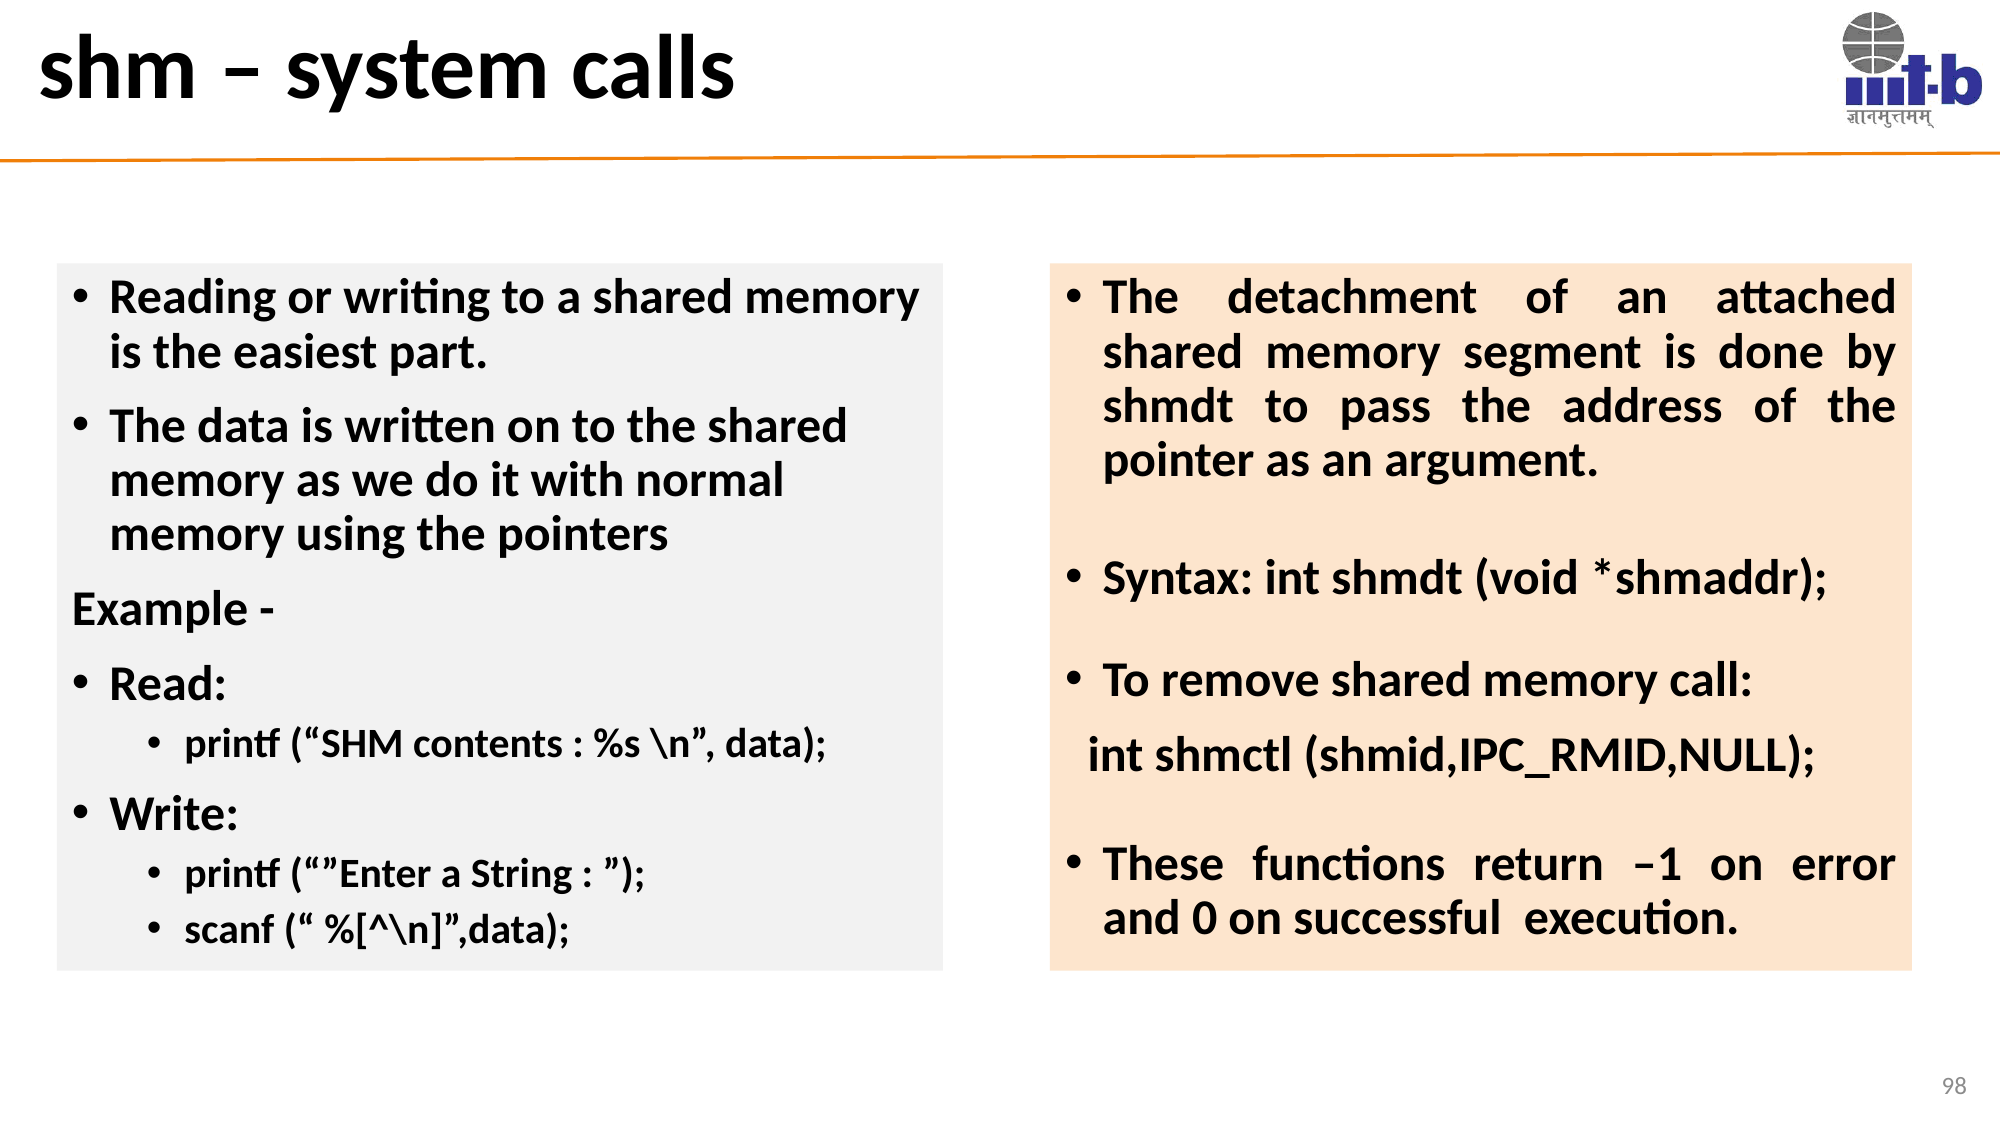

# shm – system calls
Reading or writing to a shared memory is the easiest part.
The data is written on to the shared memory as we do it with normal memory using the pointers
Example -
Read:
printf (“SHM contents : %s \n”, data);
Write:
printf (“”Enter a String : ”);
scanf (“ %[^\n]”,data);
The detachment of an attached shared memory segment is done by shmdt to pass the address of the pointer as an argument.

Syntax: int shmdt (void *shmaddr);

To remove shared memory call:
  int shmctl (shmid,IPC_RMID,NULL);

These functions return –1 on error and 0 on successful  execution.
98